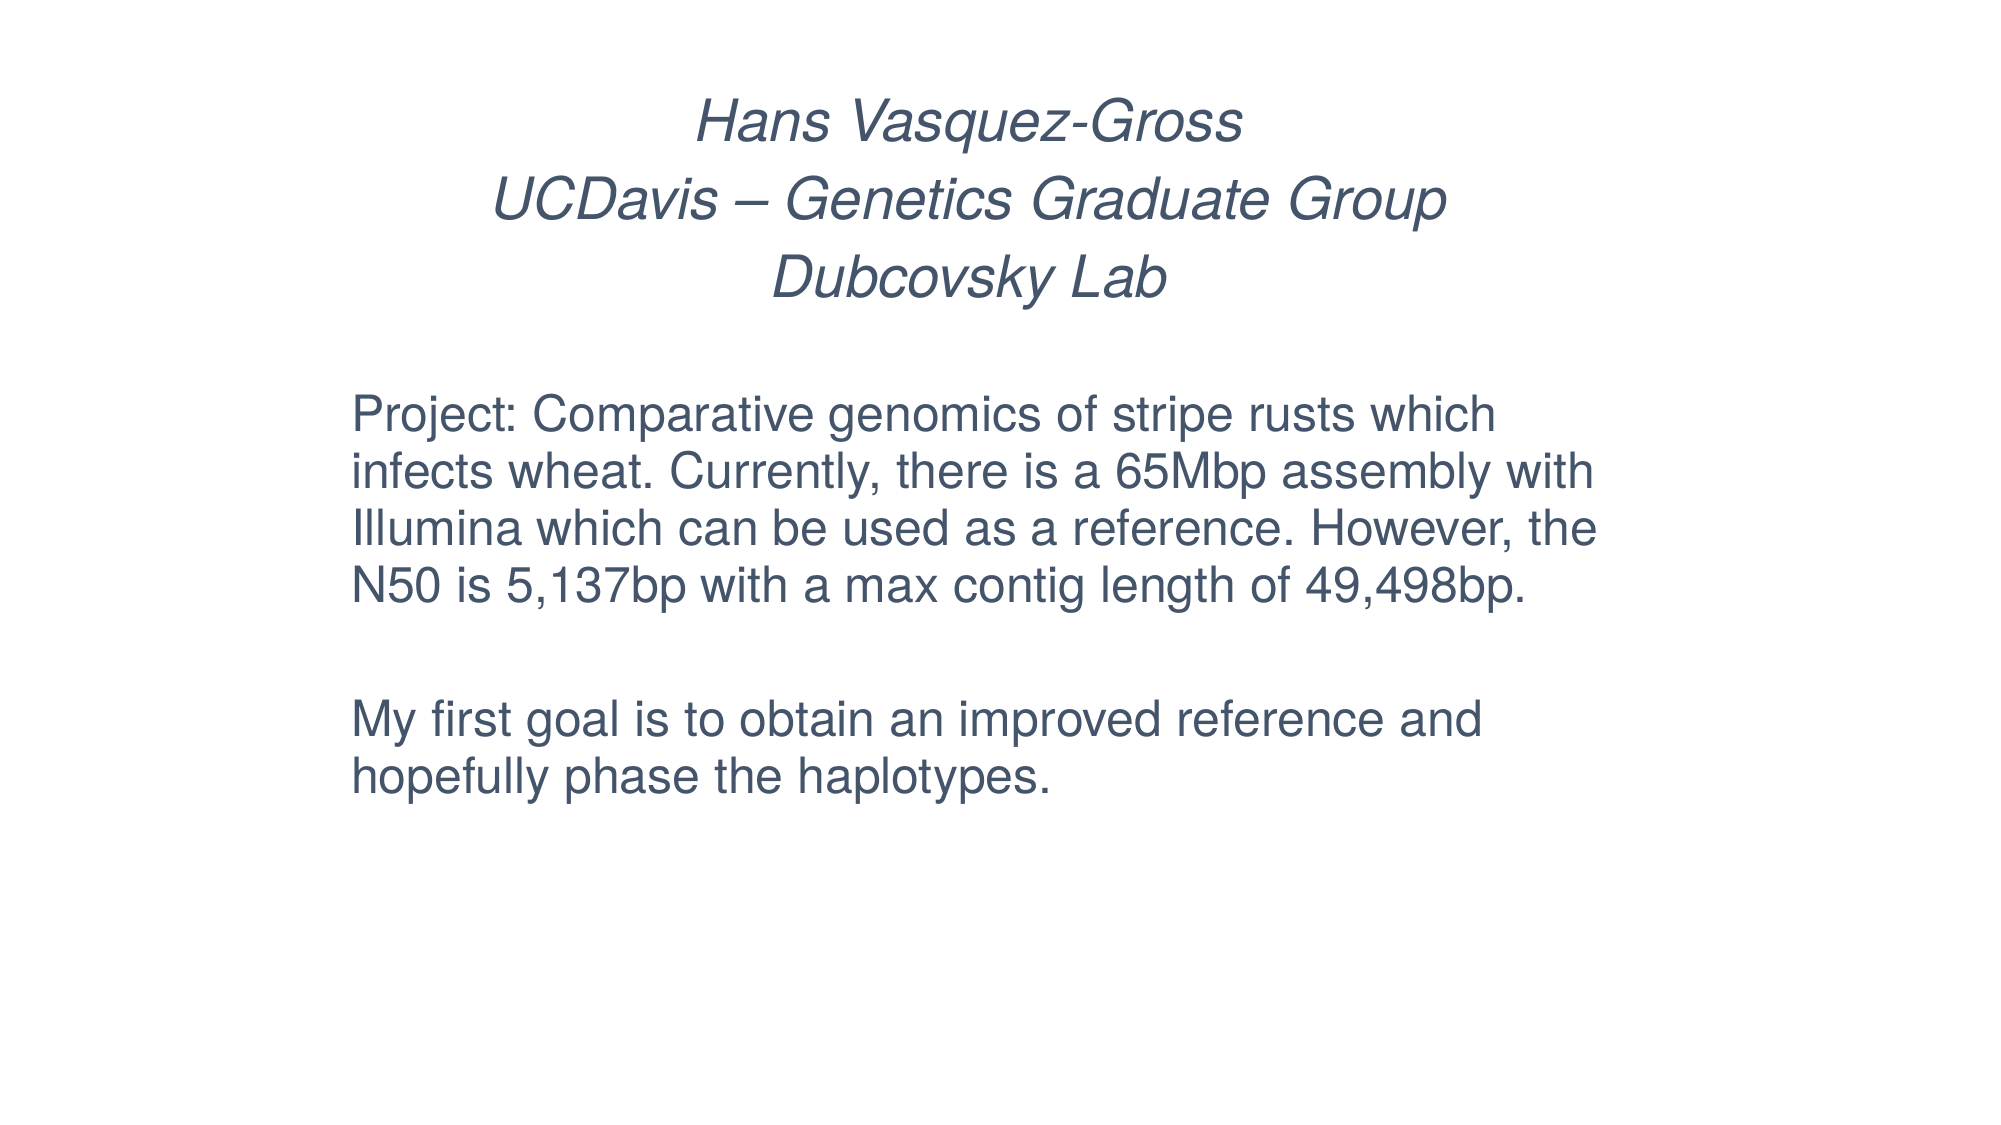

Hans Vasquez-Gross
UCDavis – Genetics Graduate Group
Dubcovsky Lab

Project: Comparative genomics of stripe rusts which infects wheat. Currently, there is a 65Mbp assembly with Illumina which can be used as a reference. However, the N50 is 5,137bp with a max contig length of 49,498bp.

My first goal is to obtain an improved reference and hopefully phase the haplotypes.